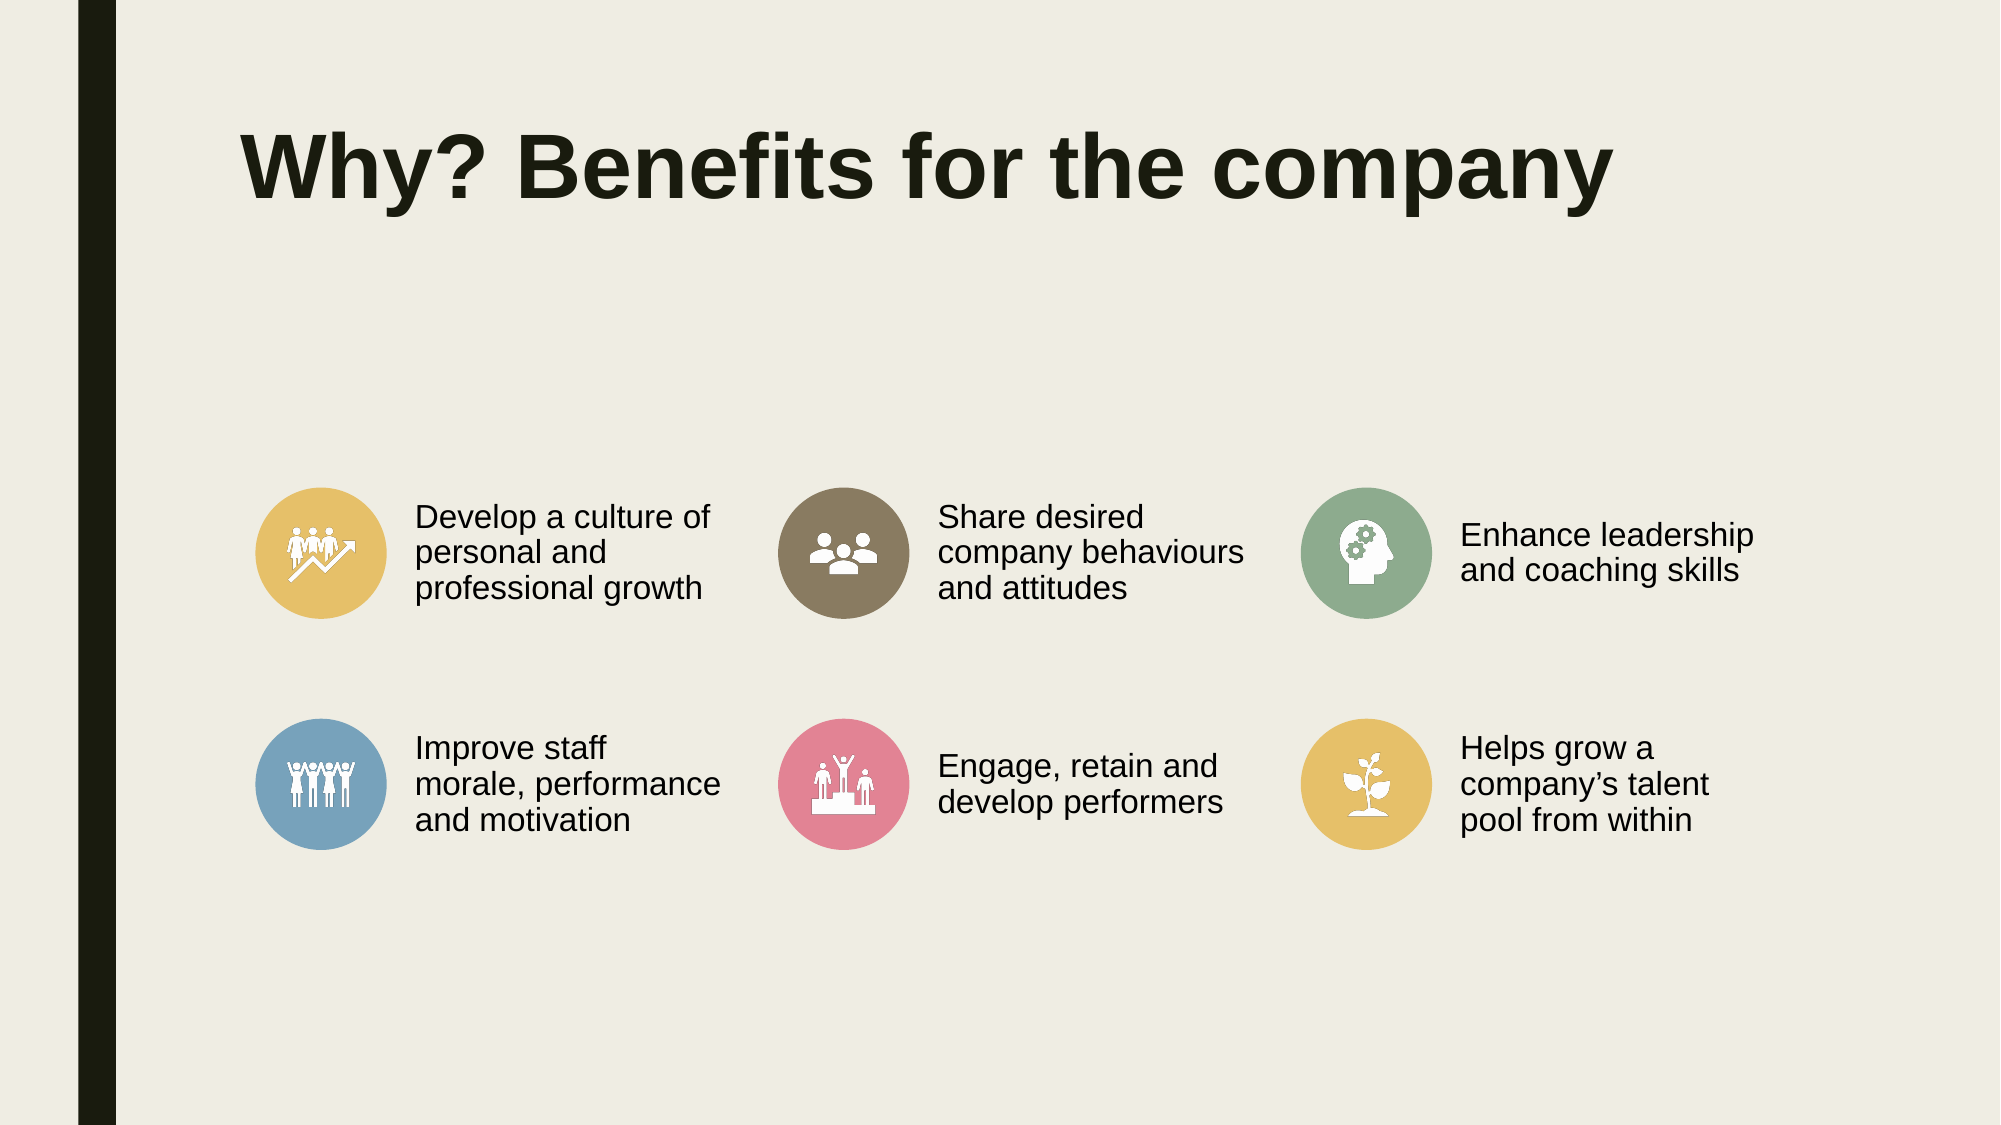

# Why? Benefits for the company
Develop a culture of personal and professional growth
Share desired company behaviours and attitudes
Enhance leadership and coaching skills
Improve staff morale, performance and motivation
Engage, retain and develop performers
Helps grow a company’s talent pool from within